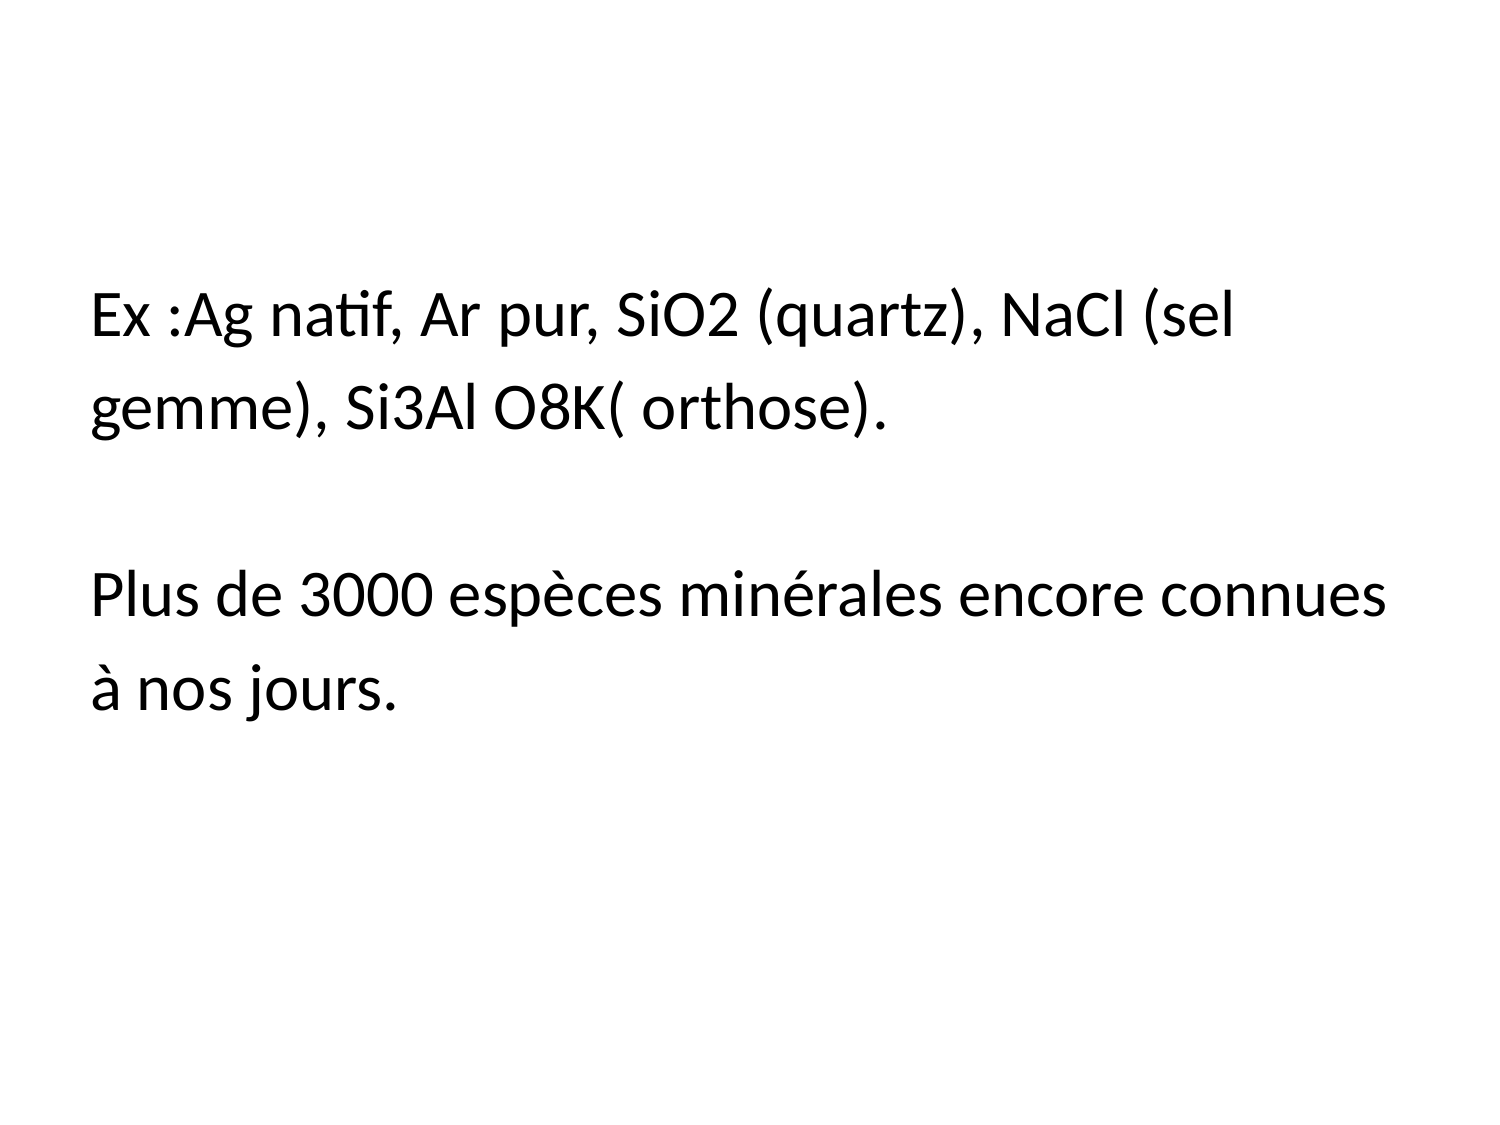

Ex :Ag natif, Ar pur, SiO2 (quartz), NaCl (sel
gemme), Si3Al O8K( orthose).

Plus de 3000 espèces minérales encore connues
à nos jours.